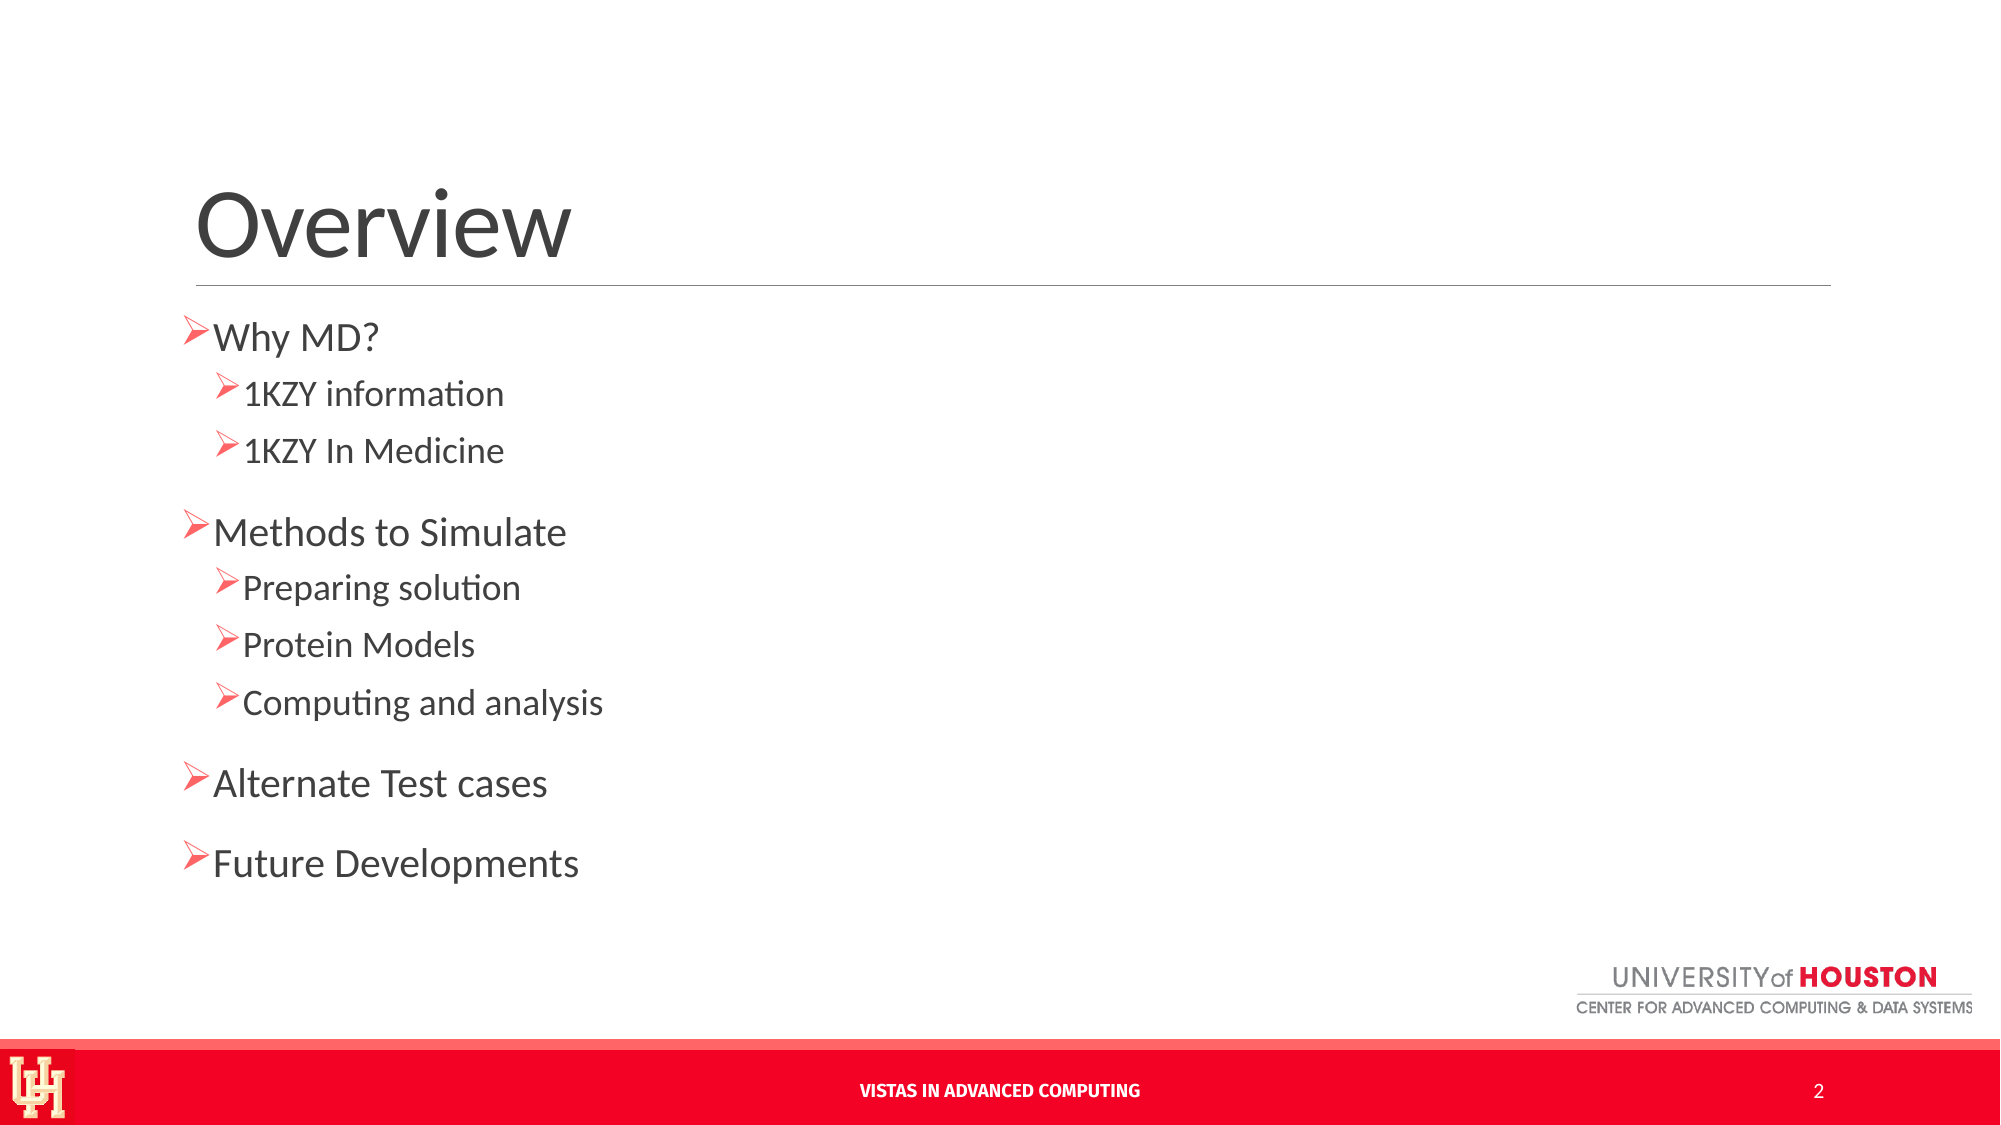

# Overview
Why MD?
1KZY information
1KZY In Medicine
Methods to Simulate
Preparing solution
Protein Models
Computing and analysis
Alternate Test cases
Future Developments

Vistas in Advanced Computing
2